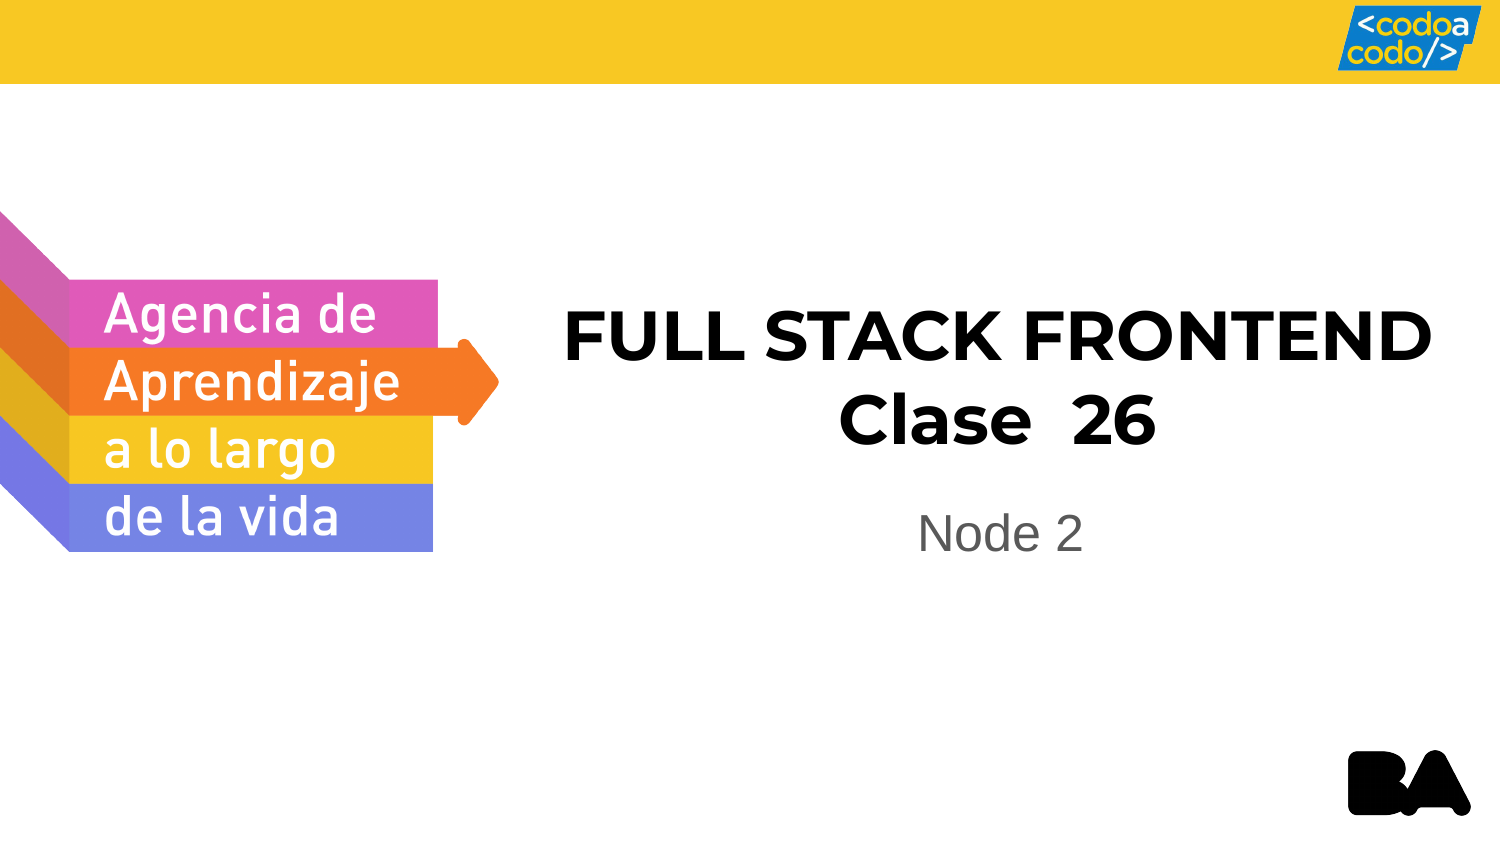

FULL STACK FRONTEND
Clase  26
Node 2